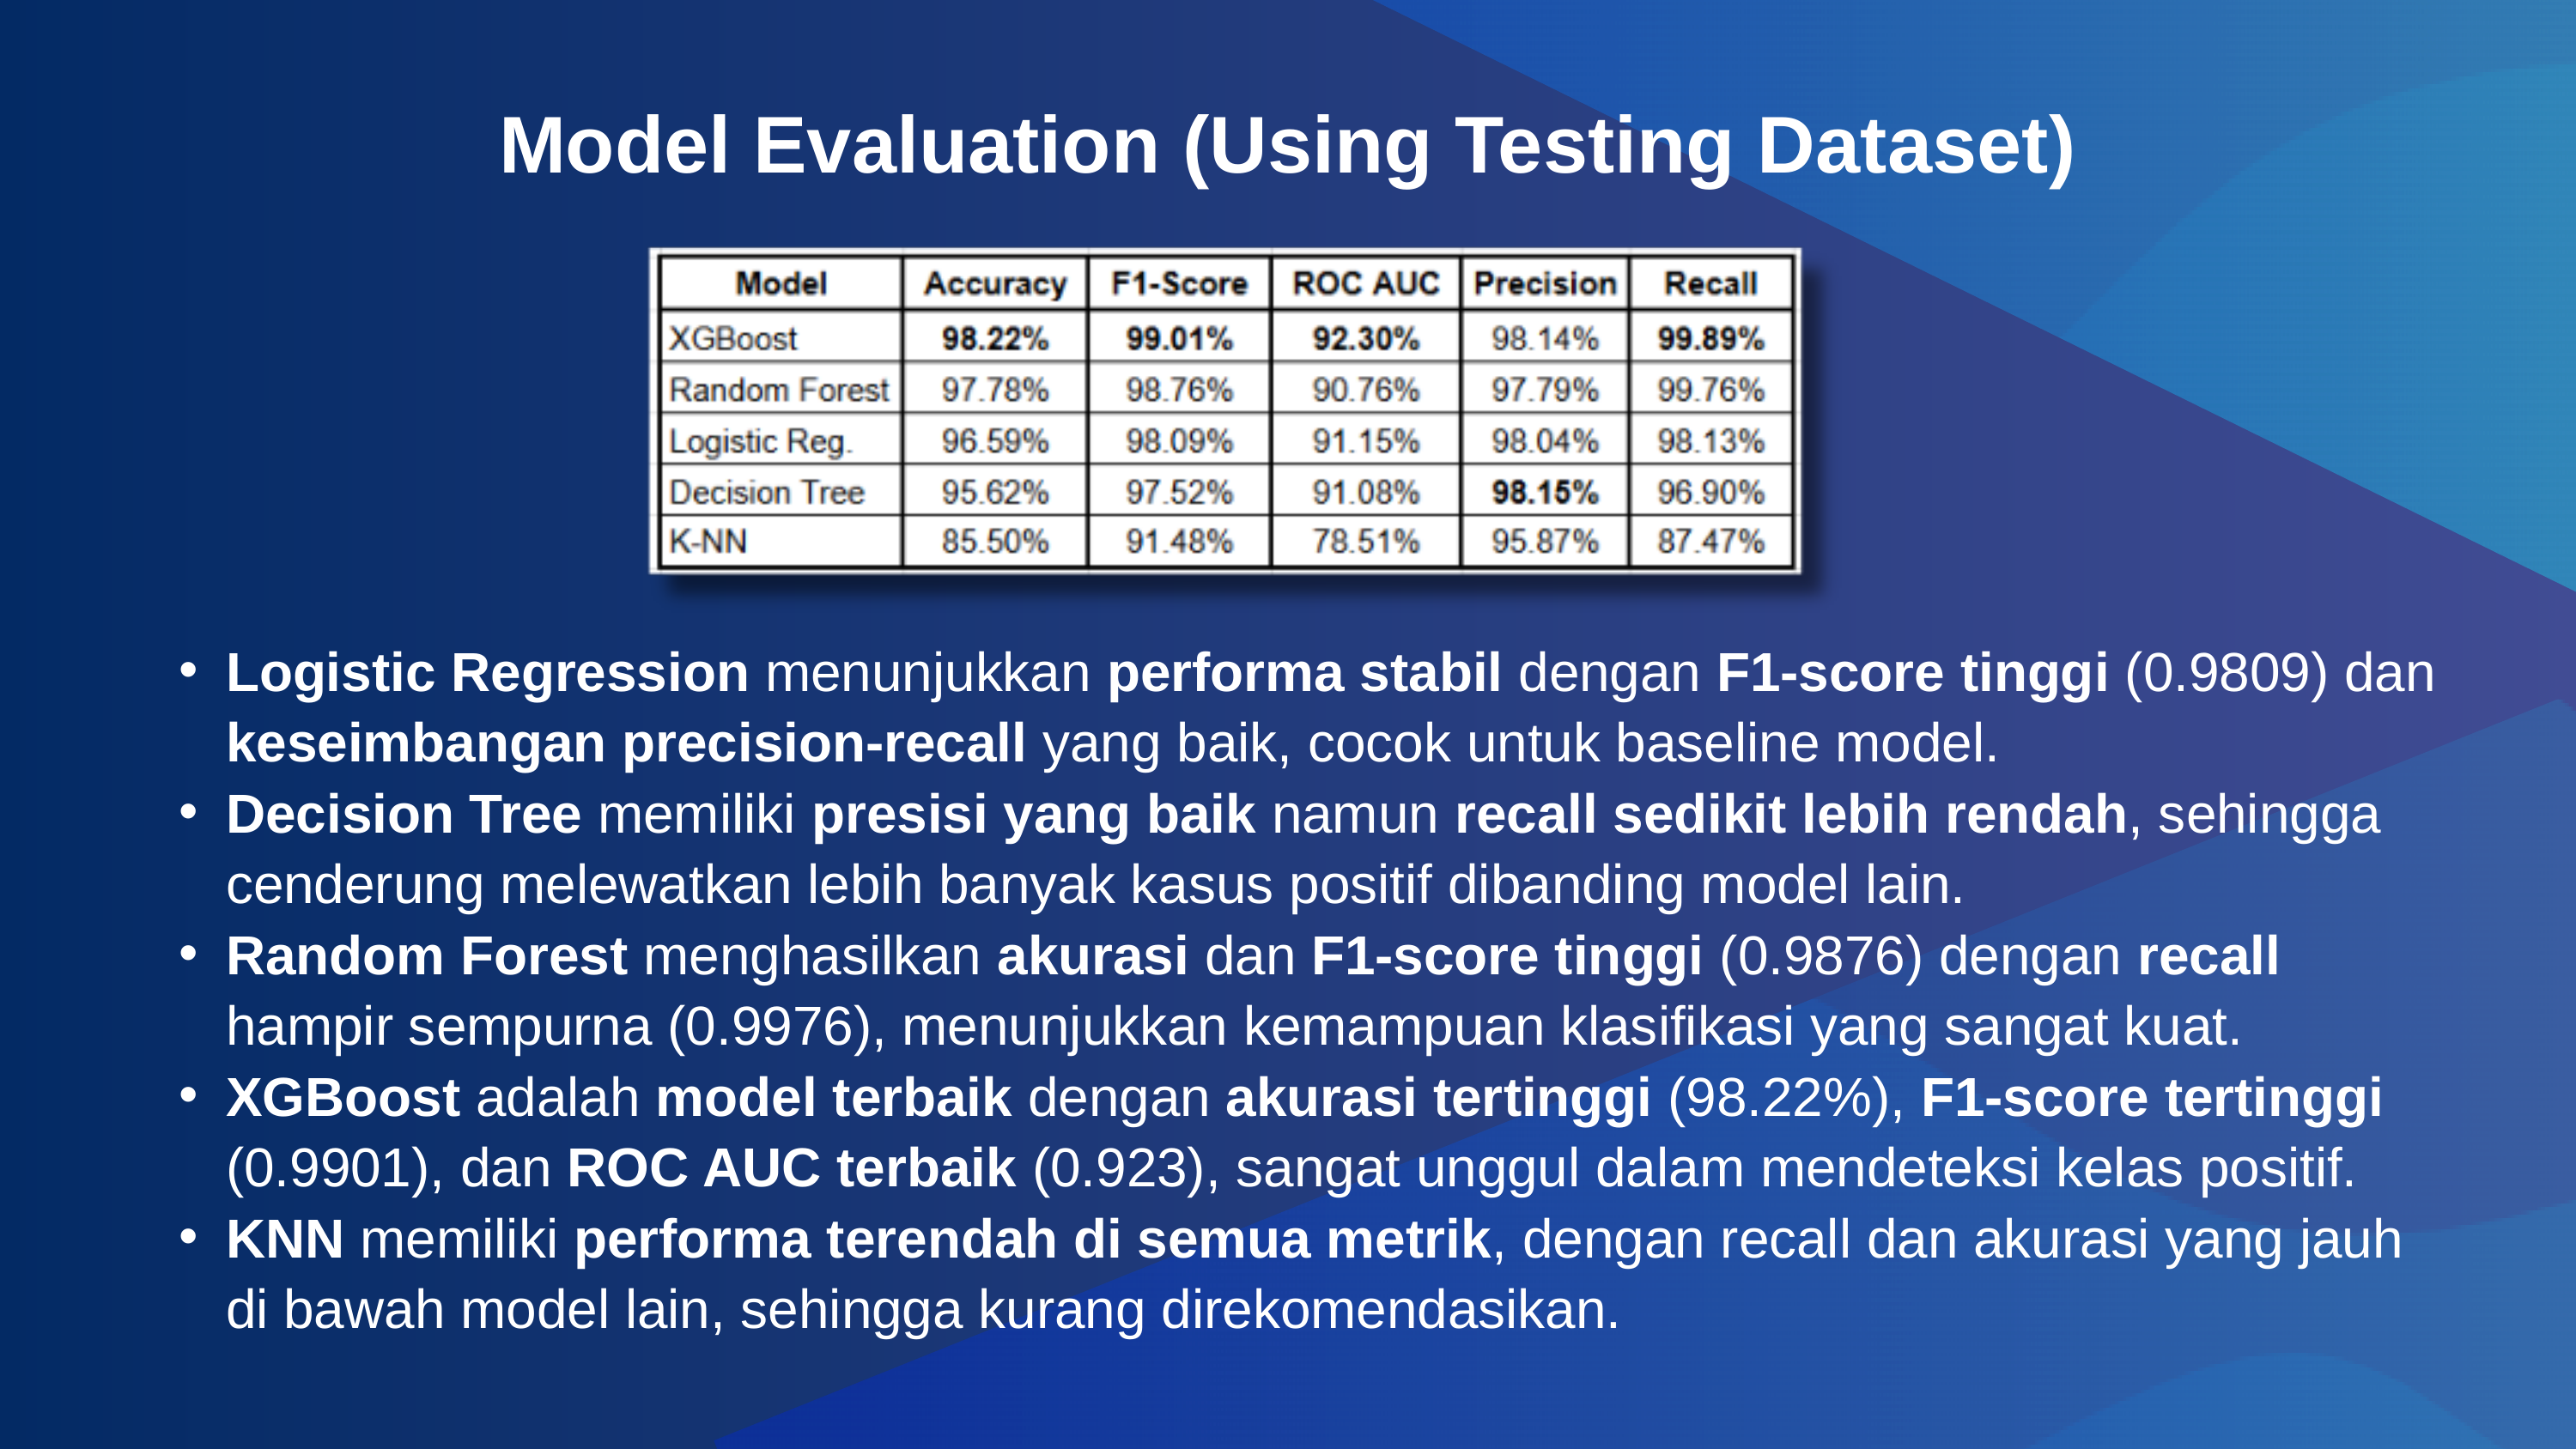

Model Evaluation (Using Testing Dataset)

Logistic Regression menunjukkan performa stabil dengan F1-score tinggi (0.9809) dan keseimbangan precision-recall yang baik, cocok untuk baseline model.
Decision Tree memiliki presisi yang baik namun recall sedikit lebih rendah, sehingga cenderung melewatkan lebih banyak kasus positif dibanding model lain.
Random Forest menghasilkan akurasi dan F1-score tinggi (0.9876) dengan recall hampir sempurna (0.9976), menunjukkan kemampuan klasifikasi yang sangat kuat.
XGBoost adalah model terbaik dengan akurasi tertinggi (98.22%), F1-score tertinggi (0.9901), dan ROC AUC terbaik (0.923), sangat unggul dalam mendeteksi kelas positif.
KNN memiliki performa terendah di semua metrik, dengan recall dan akurasi yang jauh di bawah model lain, sehingga kurang direkomendasikan.